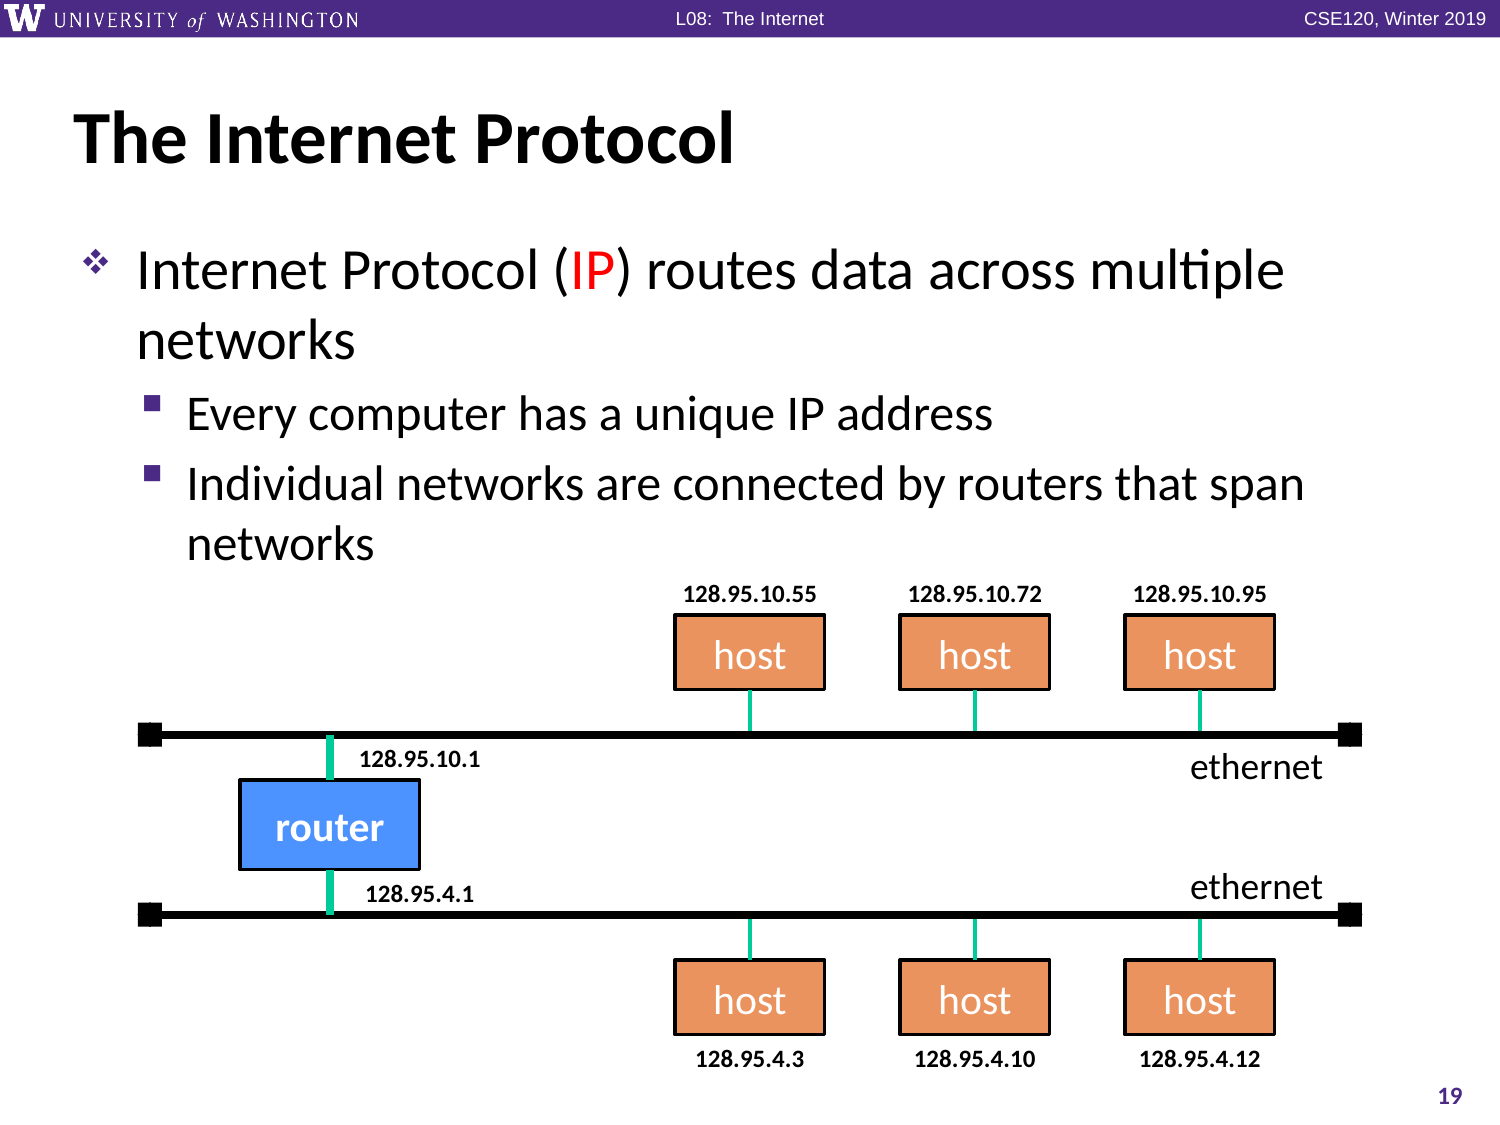

# The Internet Protocol
Internet Protocol (IP) routes data across multiple networks
Every computer has a unique IP address
Individual networks are connected by routers that span networks
128.95.10.95
128.95.10.55
128.95.10.72
host
host
host

ethernet
128.95.10.1
router
128.95.4.1
ethernet

host
host
host
128.95.4.3
128.95.4.10
128.95.4.12
19